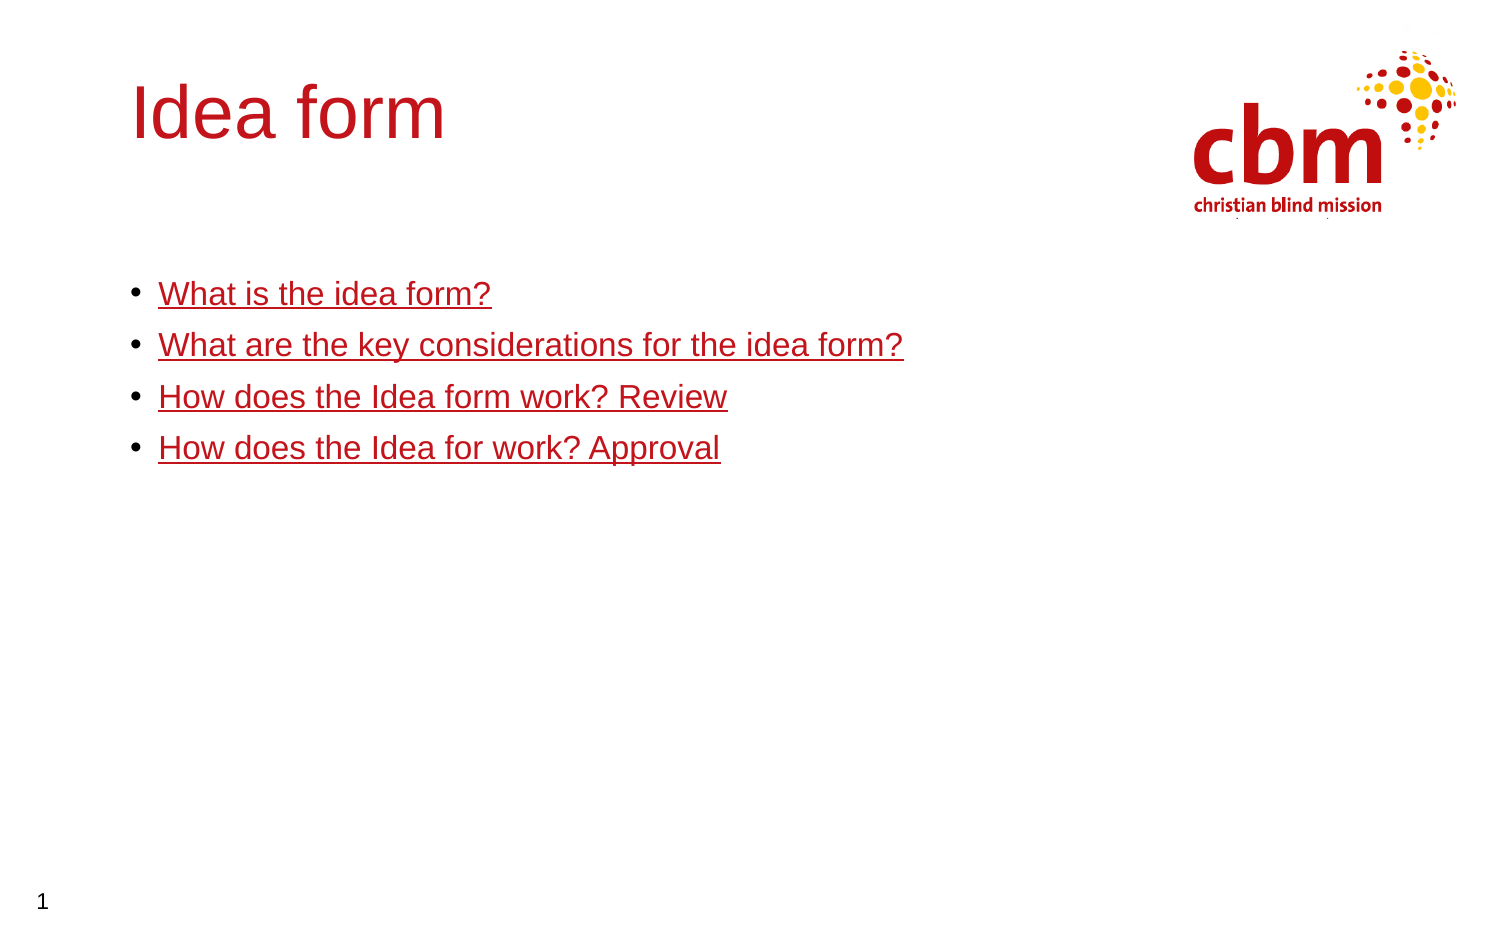

# Idea form
What is the idea form?
What are the key considerations for the idea form?
How does the Idea form work? Review
How does the Idea for work? Approval
1